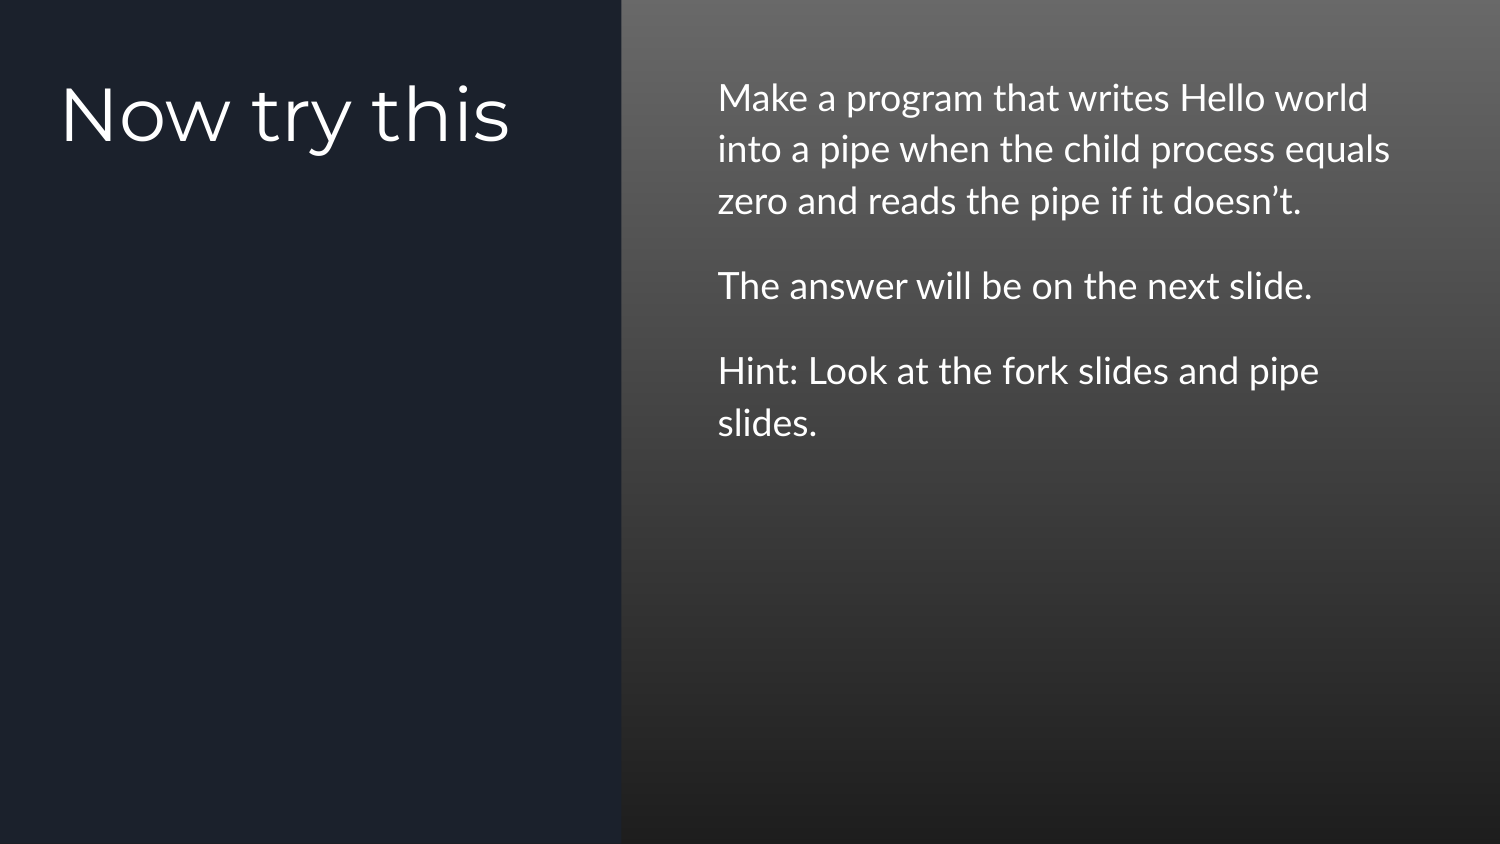

# Now try this
Make a program that writes Hello world into a pipe when the child process equals zero and reads the pipe if it doesn’t.
The answer will be on the next slide.
Hint: Look at the fork slides and pipe slides.